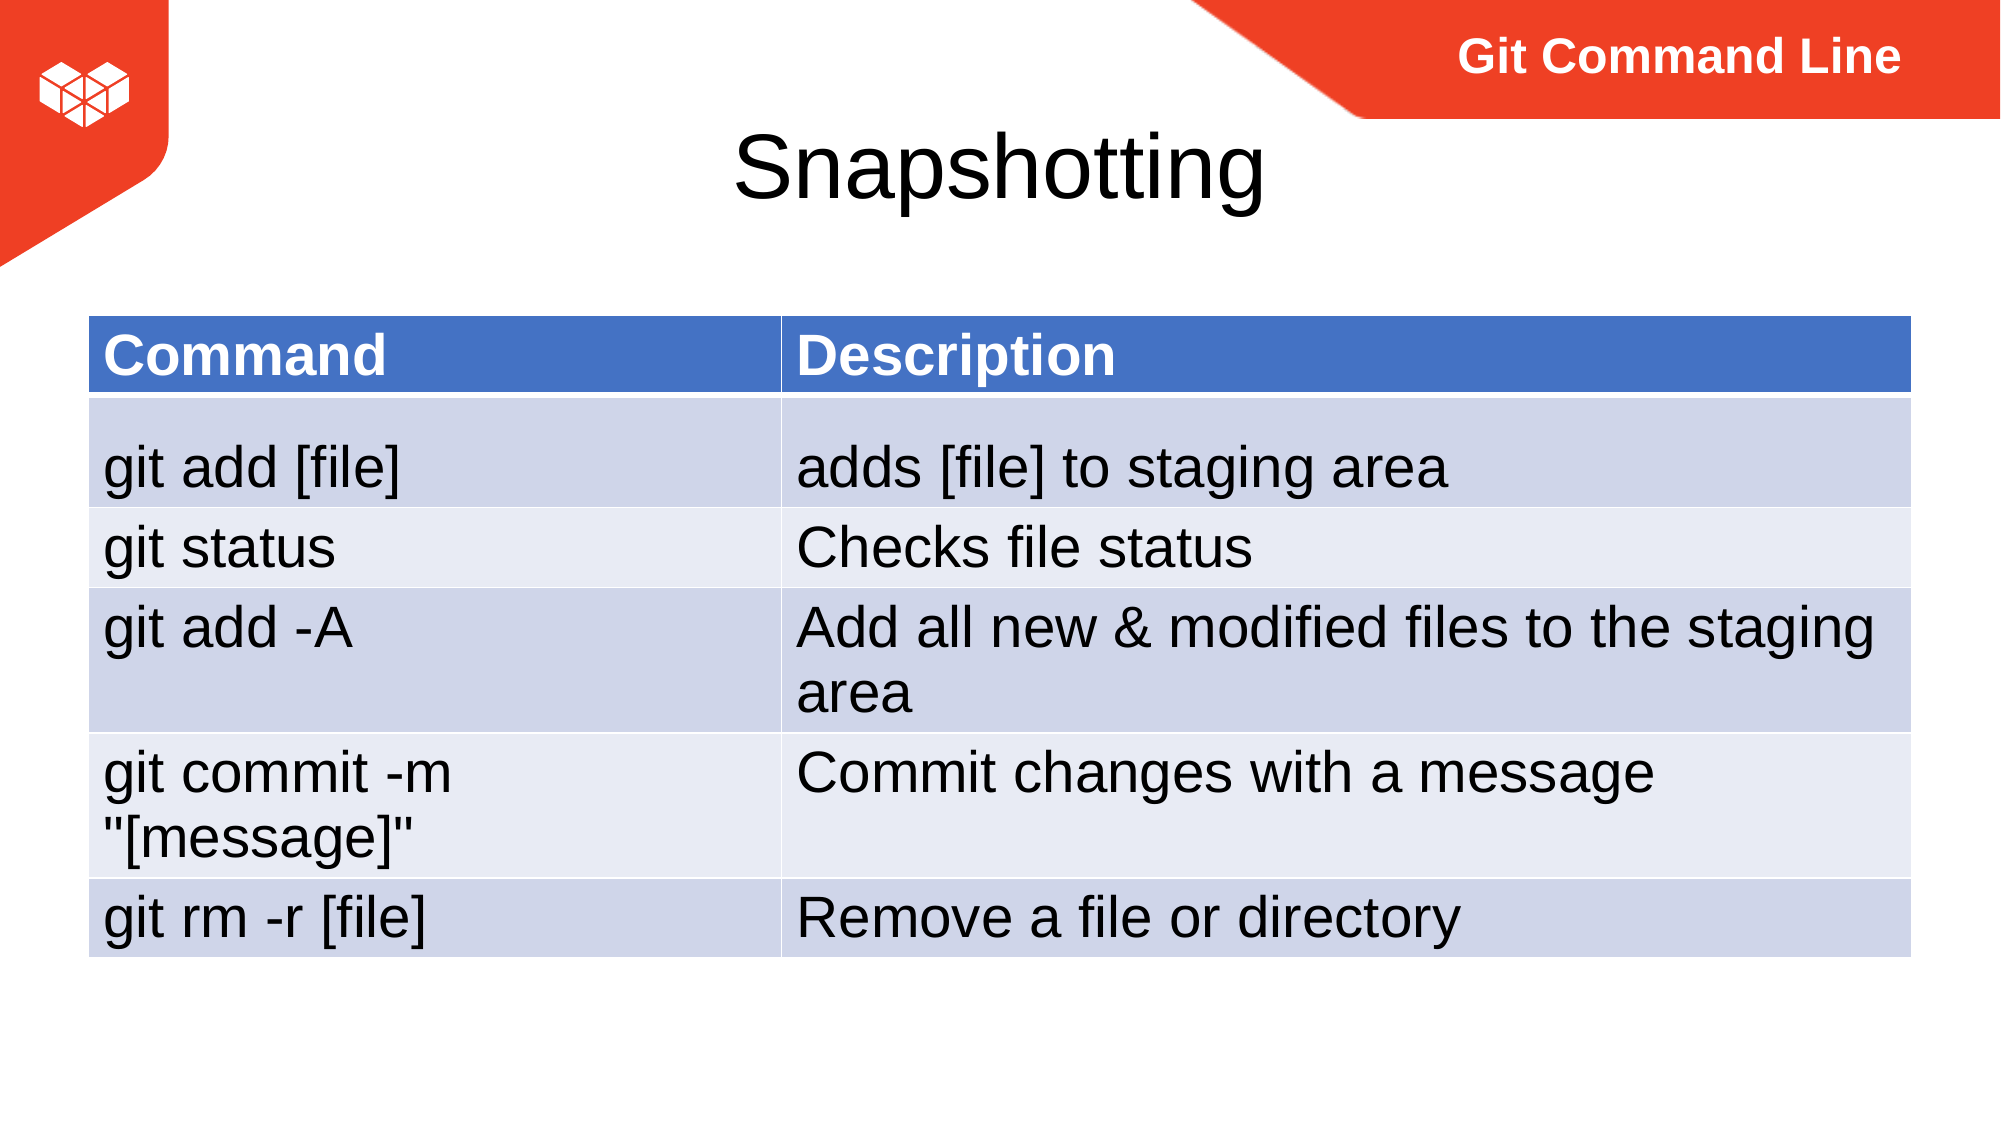

Git Command Line
# Snapshotting
| Command | Description |
| --- | --- |
| git add [file] | adds [file] to staging area |
| git status | Checks file status |
| git add -A | Add all new & modified files to the staging area |
| git commit -m "[message]" | Commit changes with a message |
| git rm -r [file] | Remove a file or directory |